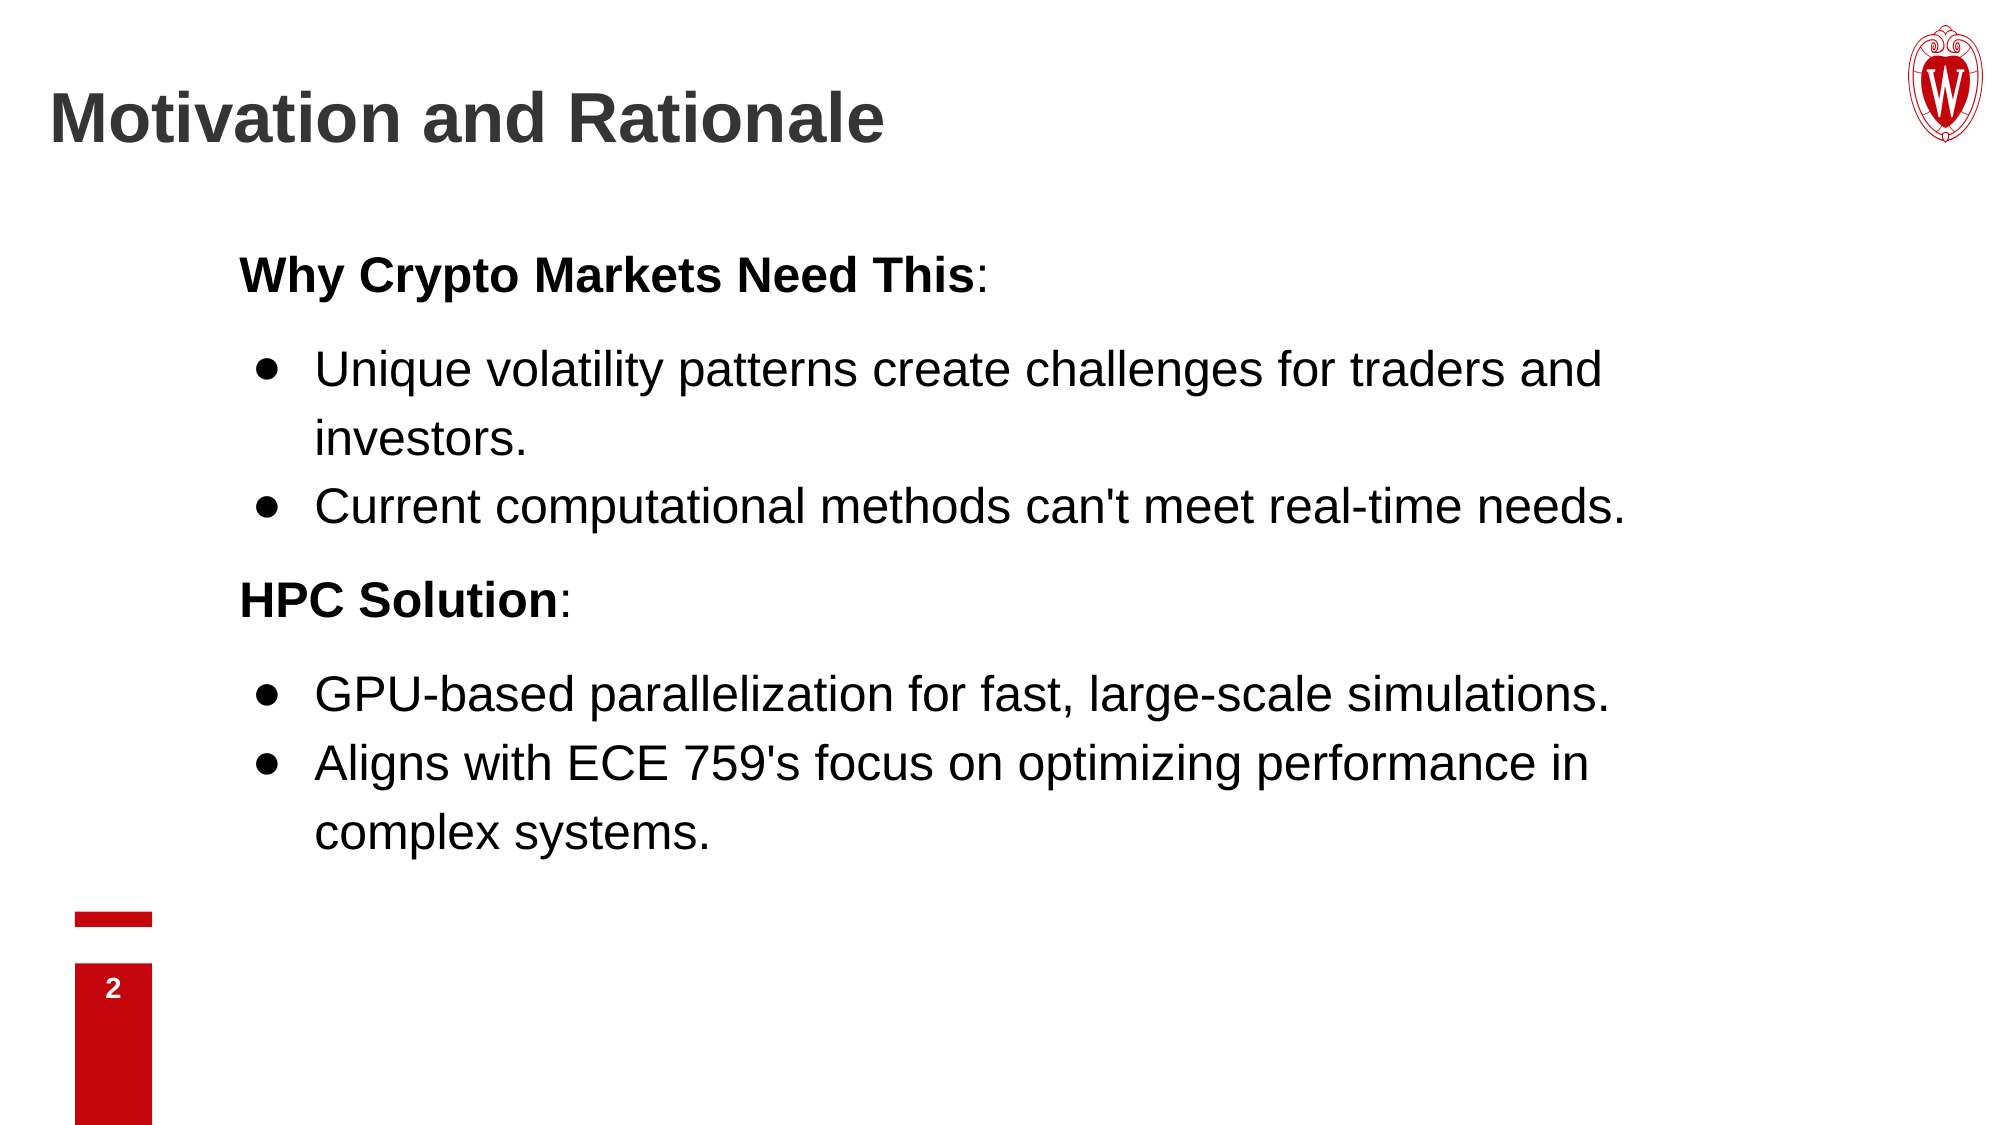

# Motivation and Rationale

Why Crypto Markets Need This:
Unique volatility patterns create challenges for traders and investors.
Current computational methods can't meet real-time needs.
HPC Solution:
GPU-based parallelization for fast, large-scale simulations.
Aligns with ECE 759's focus on optimizing performance in complex systems.
2